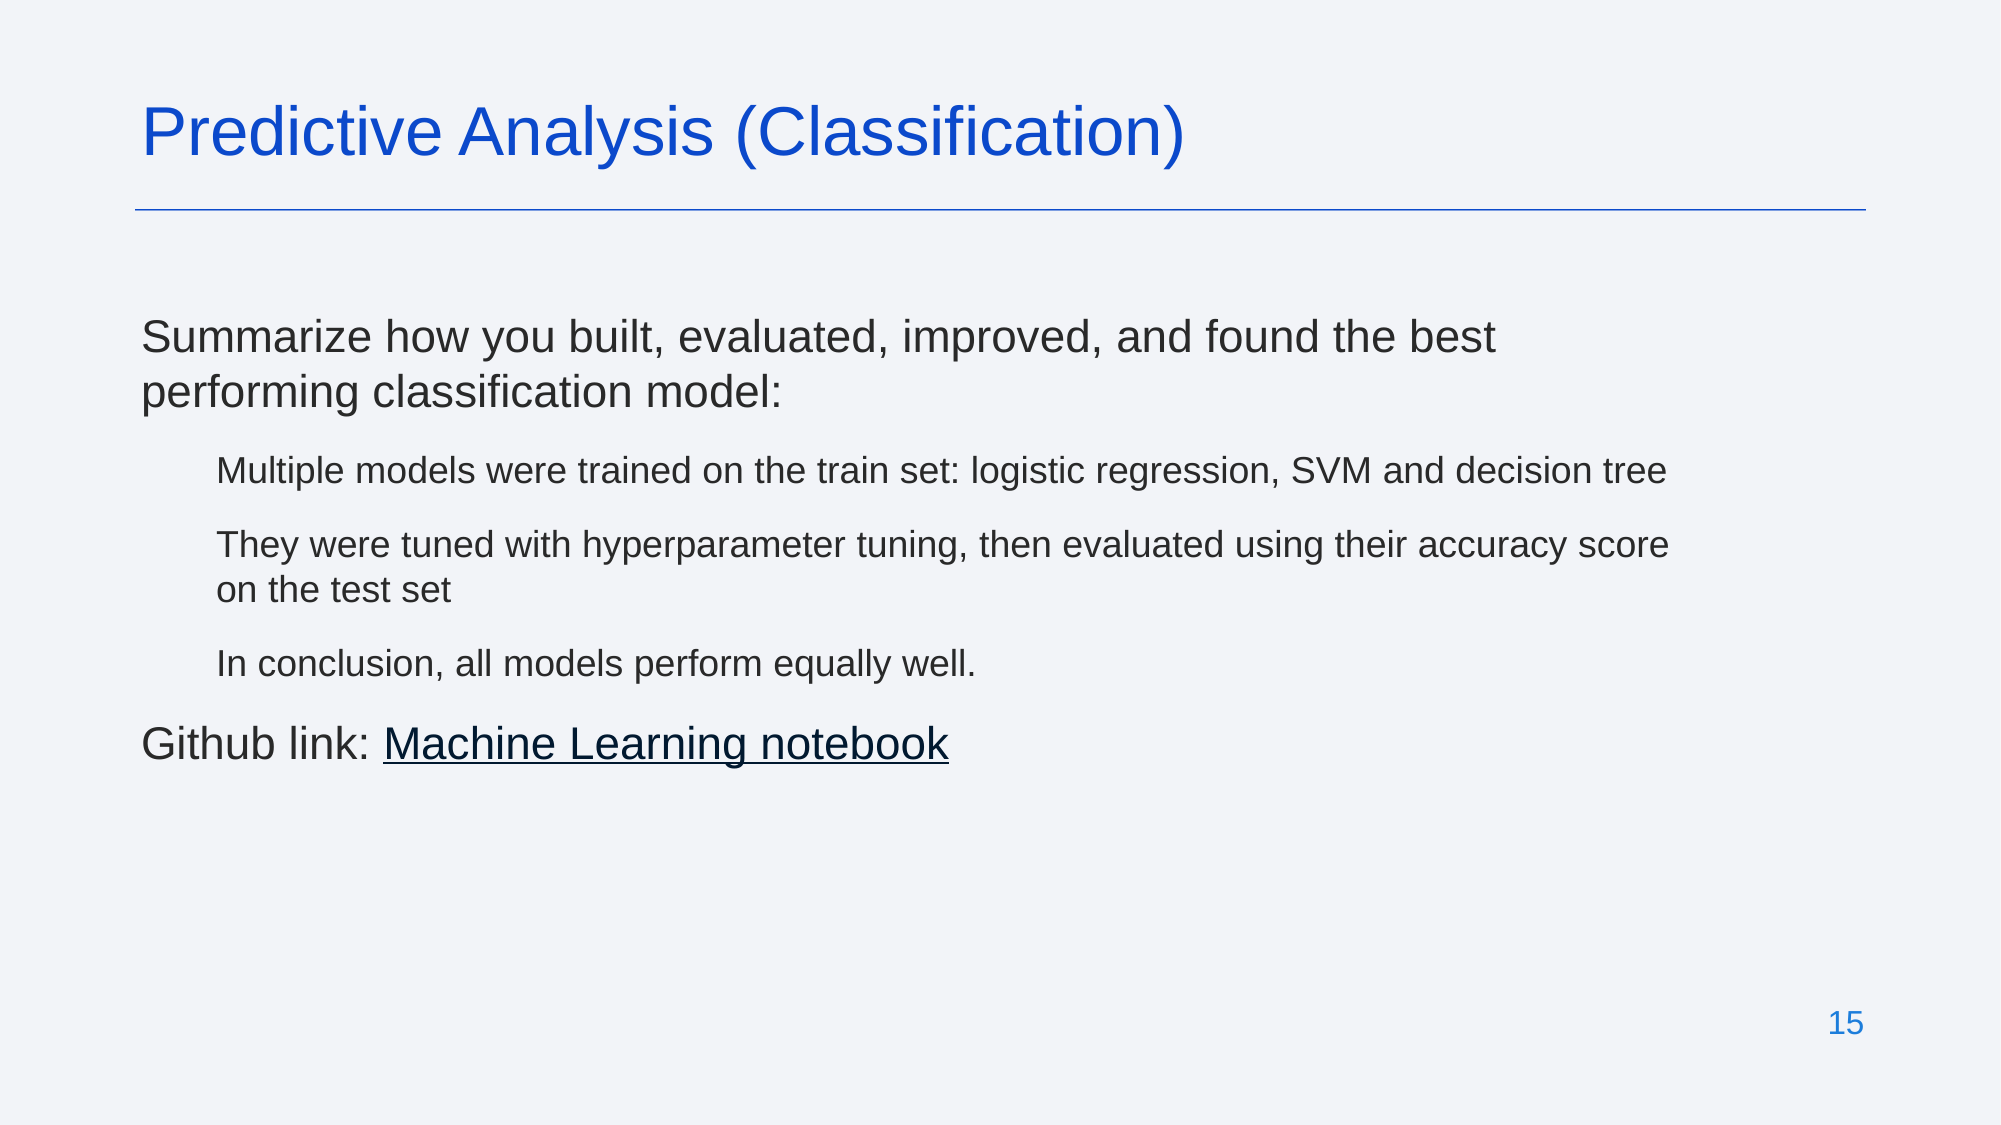

Predictive Analysis (Classification)
Summarize how you built, evaluated, improved, and found the best performing classification model:
Multiple models were trained on the train set: logistic regression, SVM and decision tree
They were tuned with hyperparameter tuning, then evaluated using their accuracy score on the test set
In conclusion, all models perform equally well.
Github link: Machine Learning notebook

15